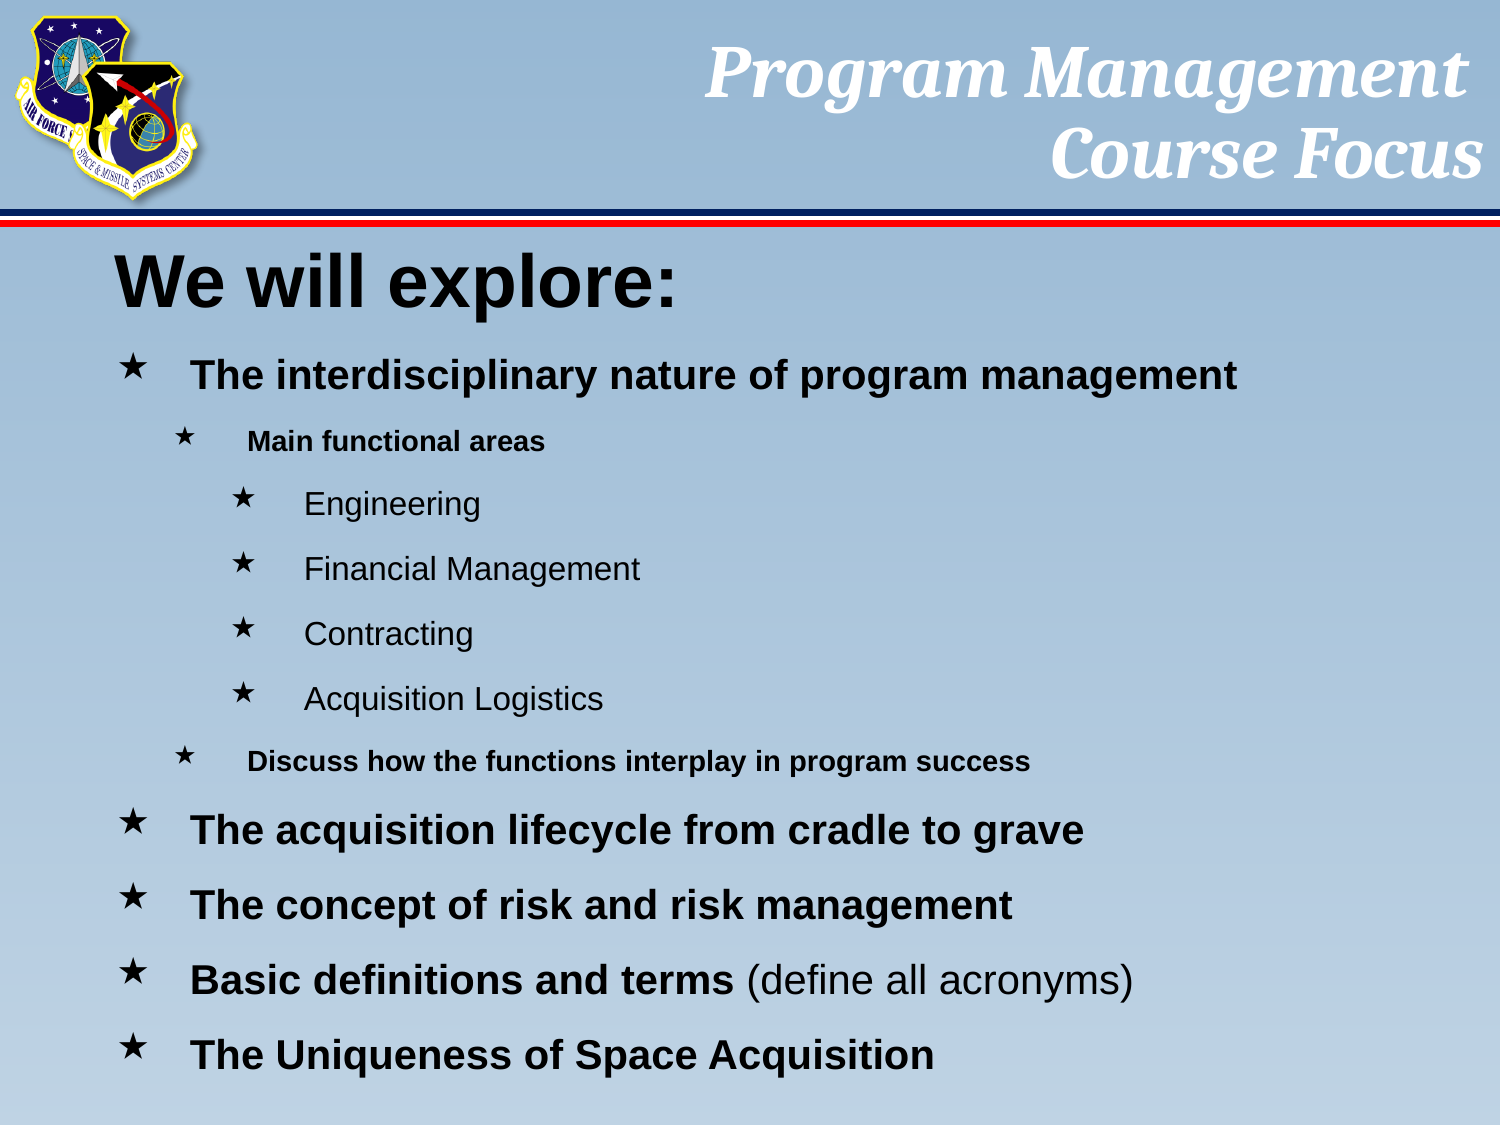

# Program Management Course Focus
We will explore:
The interdisciplinary nature of program management
Main functional areas
Engineering
Financial Management
Contracting
Acquisition Logistics
Discuss how the functions interplay in program success
The acquisition lifecycle from cradle to grave
The concept of risk and risk management
Basic definitions and terms (define all acronyms)
The Uniqueness of Space Acquisition